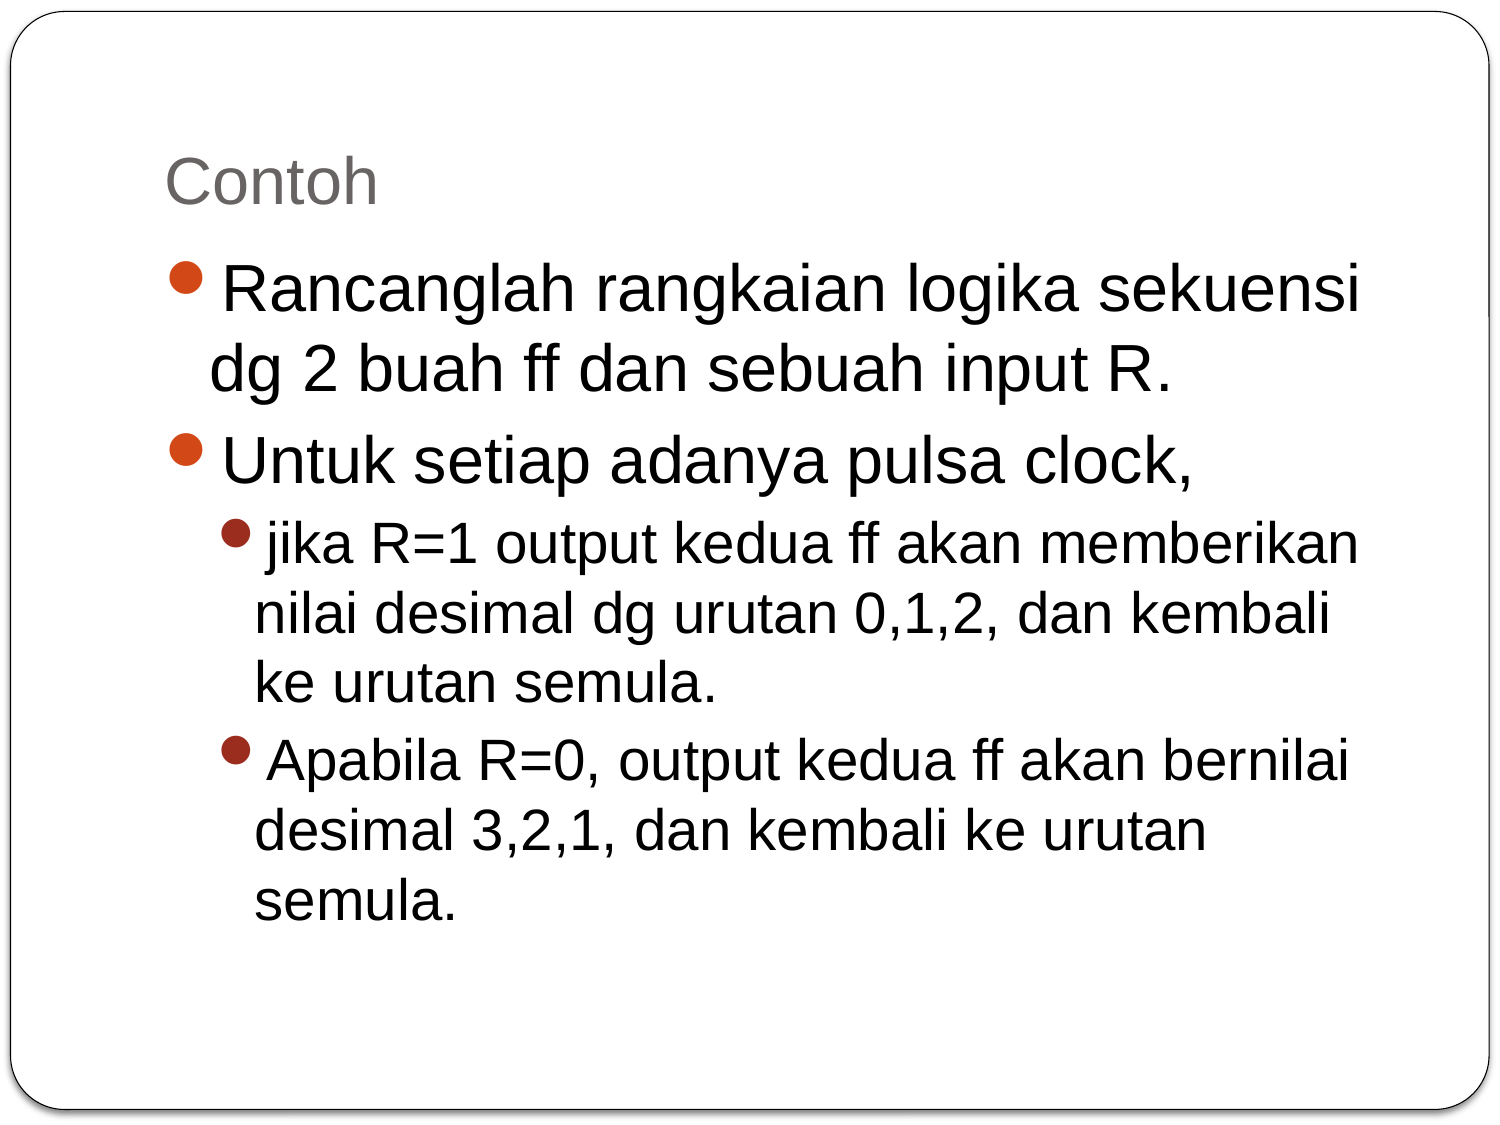

# Contoh
Rancanglah rangkaian logika sekuensi dg 2 buah ff dan sebuah input R.
Untuk setiap adanya pulsa clock,
jika R=1 output kedua ff akan memberikan nilai desimal dg urutan 0,1,2, dan kembali ke urutan semula.
Apabila R=0, output kedua ff akan bernilai desimal 3,2,1, dan kembali ke urutan semula.